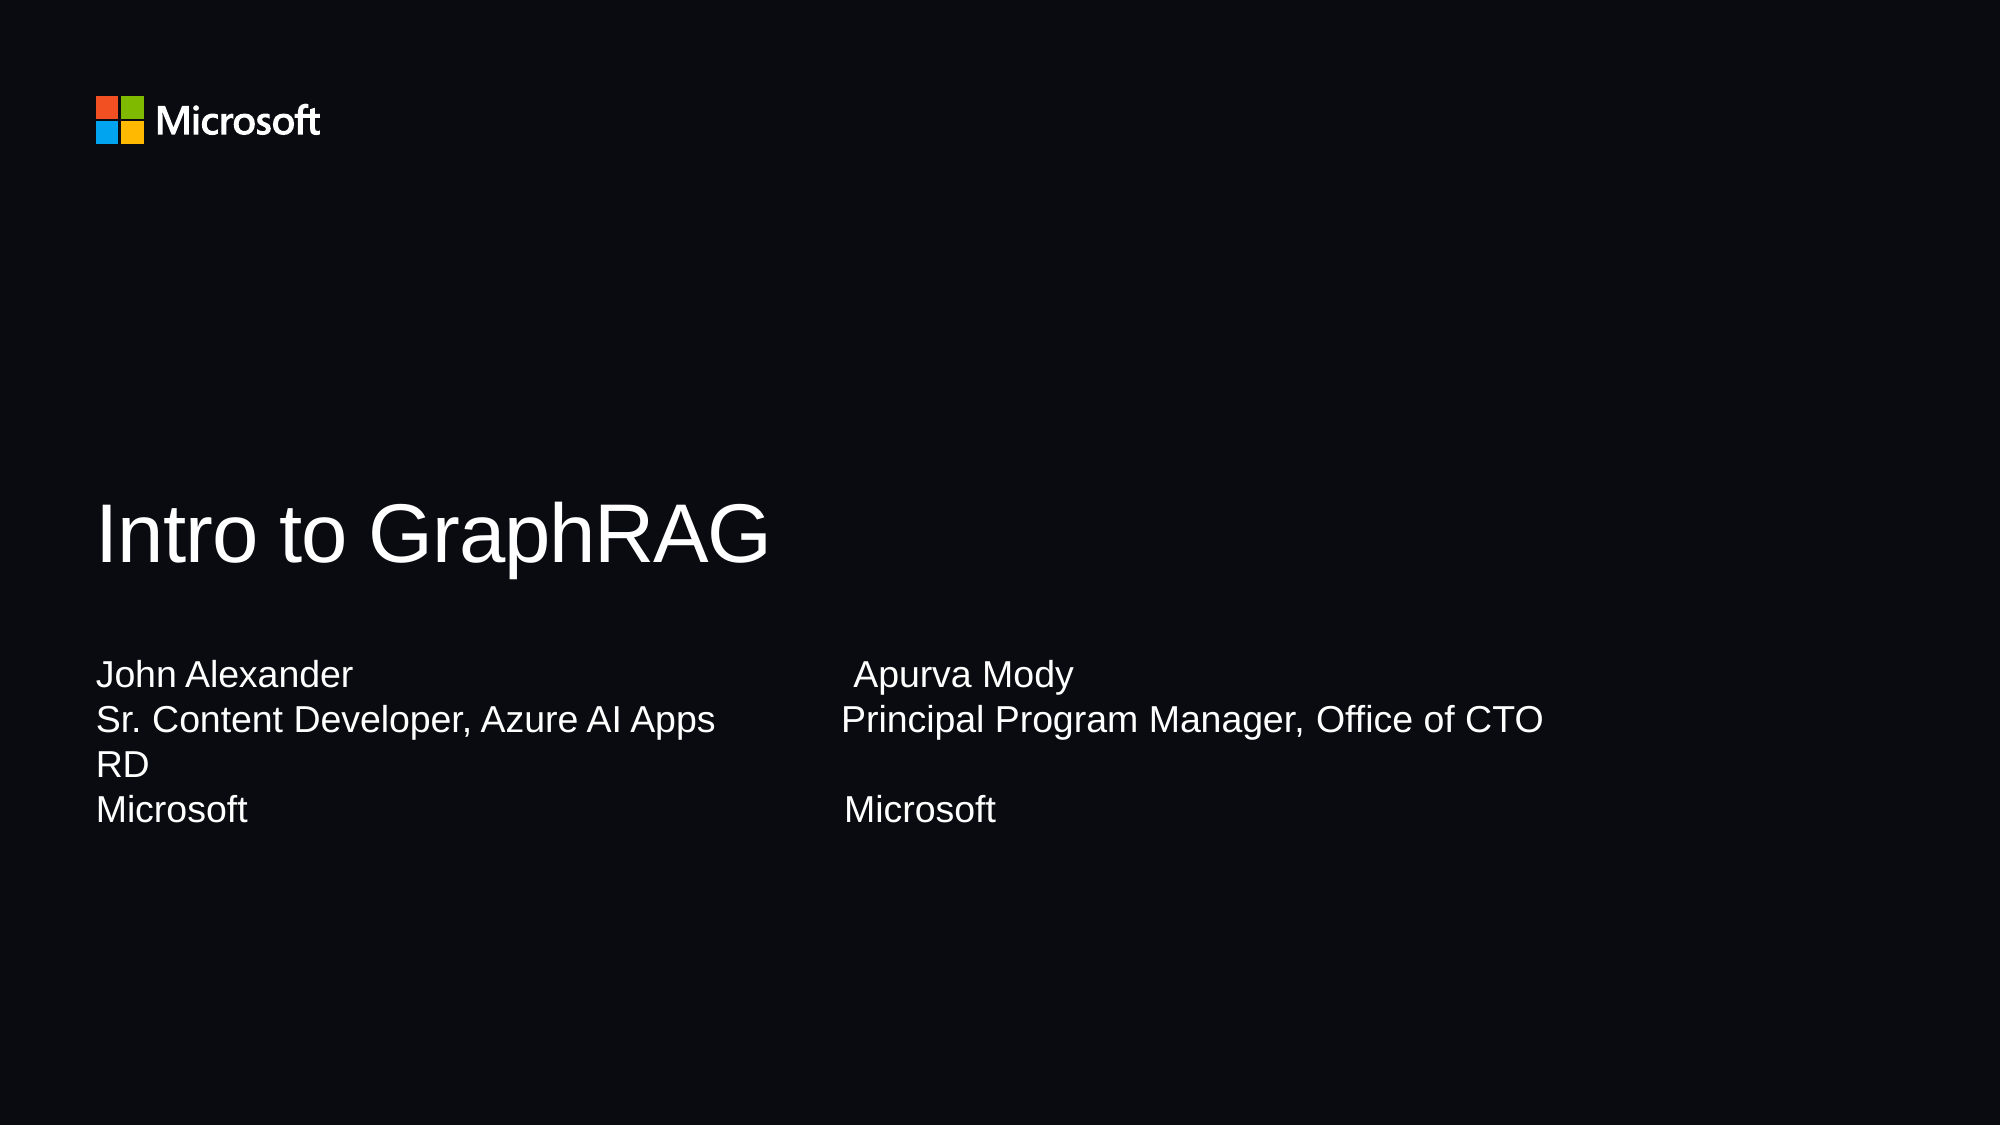

# Intro to GraphRAG
John Alexander                                                Apurva Mody
Sr. Content Developer, Azure AI Apps            Principal Program Manager, Office of CTO RD
Microsoft                                                         Microsoft